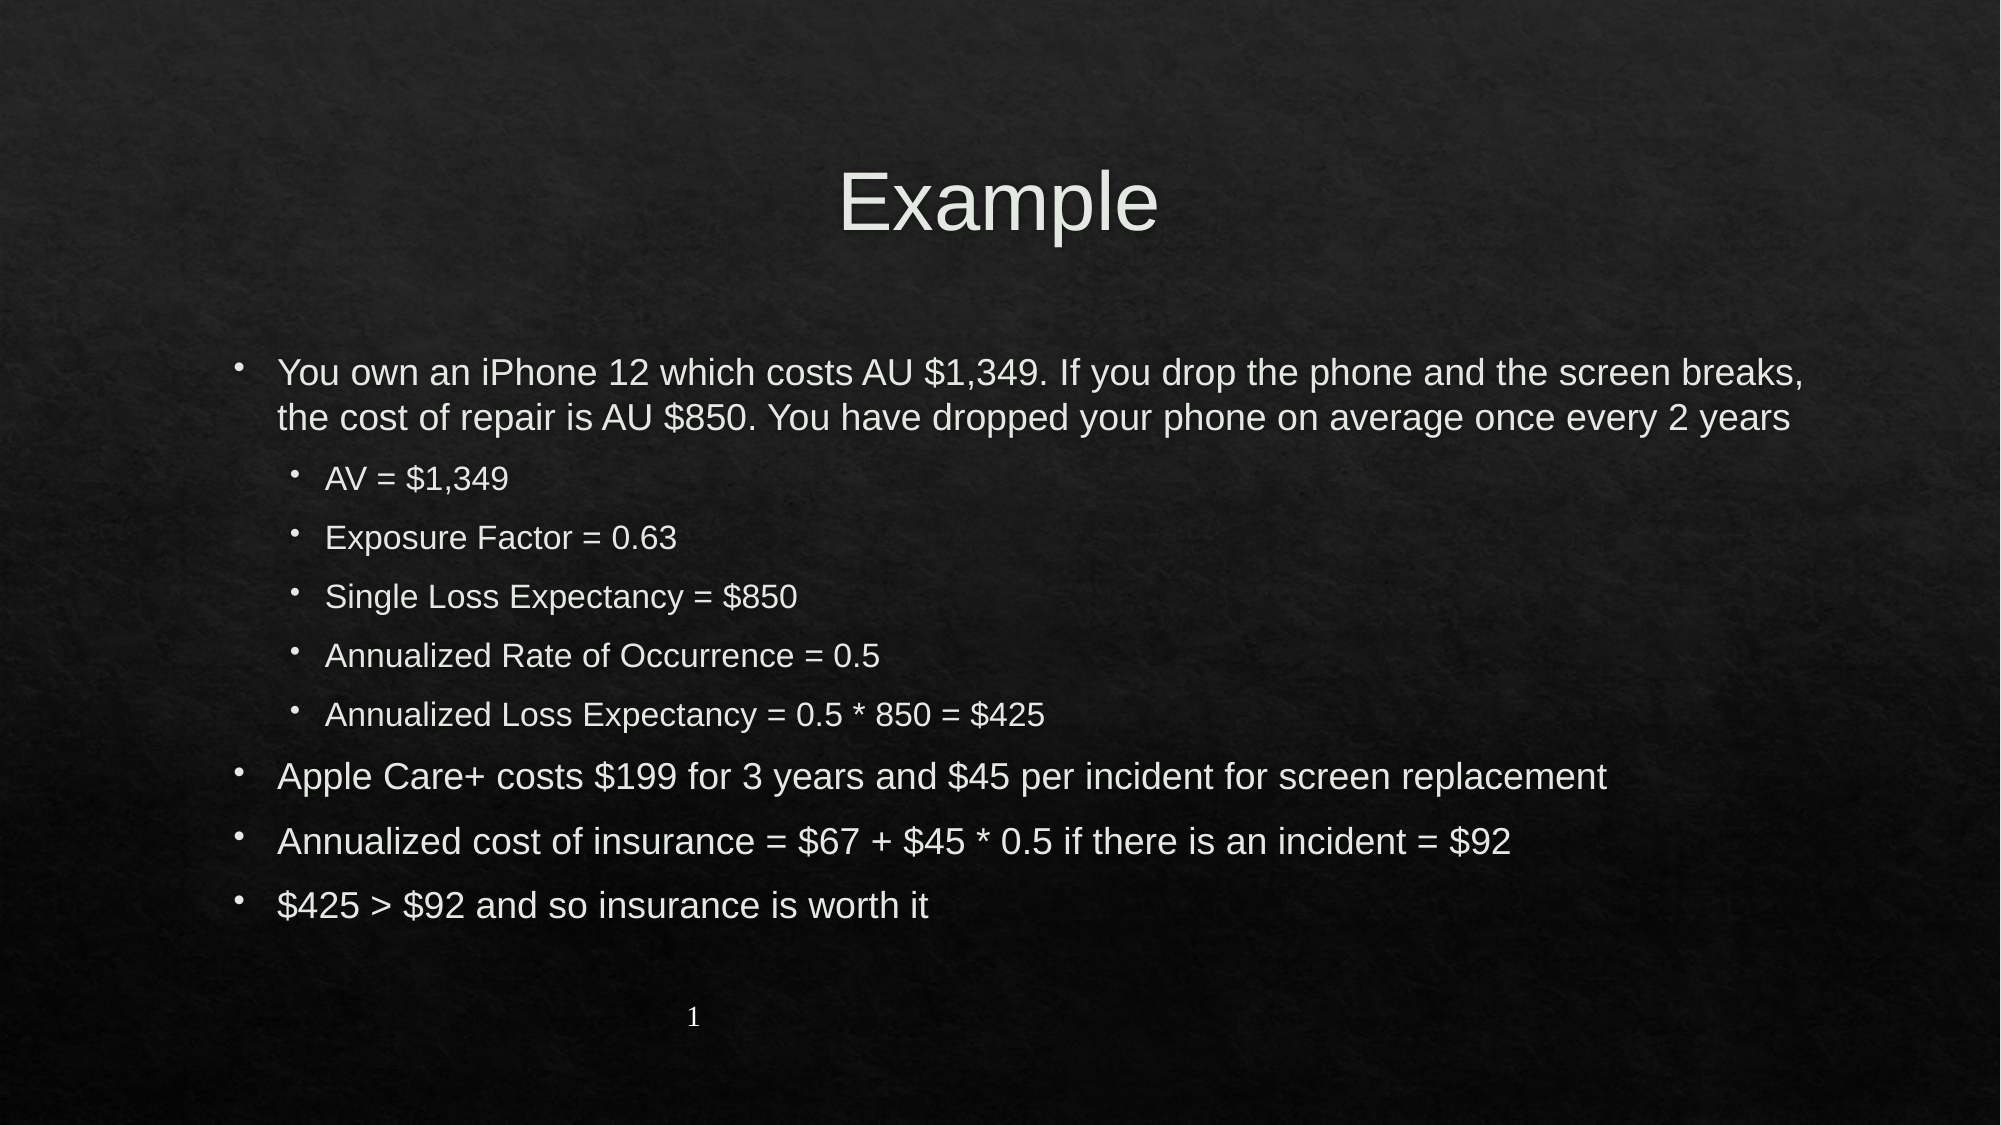

# Example
You own an iPhone 12 which costs AU $1,349. If you drop the phone and the screen breaks, the cost of repair is AU $850. You have dropped your phone on average once every 2 years
AV = $1,349
Exposure Factor = 0.63
Single Loss Expectancy = $850
Annualized Rate of Occurrence = 0.5
Annualized Loss Expectancy = 0.5 * 850 = $425
Apple Care+ costs $199 for 3 years and $45 per incident for screen replacement
Annualized cost of insurance = $67 + $45 * 0.5 if there is an incident = $92
$425 > $92 and so insurance is worth it

1